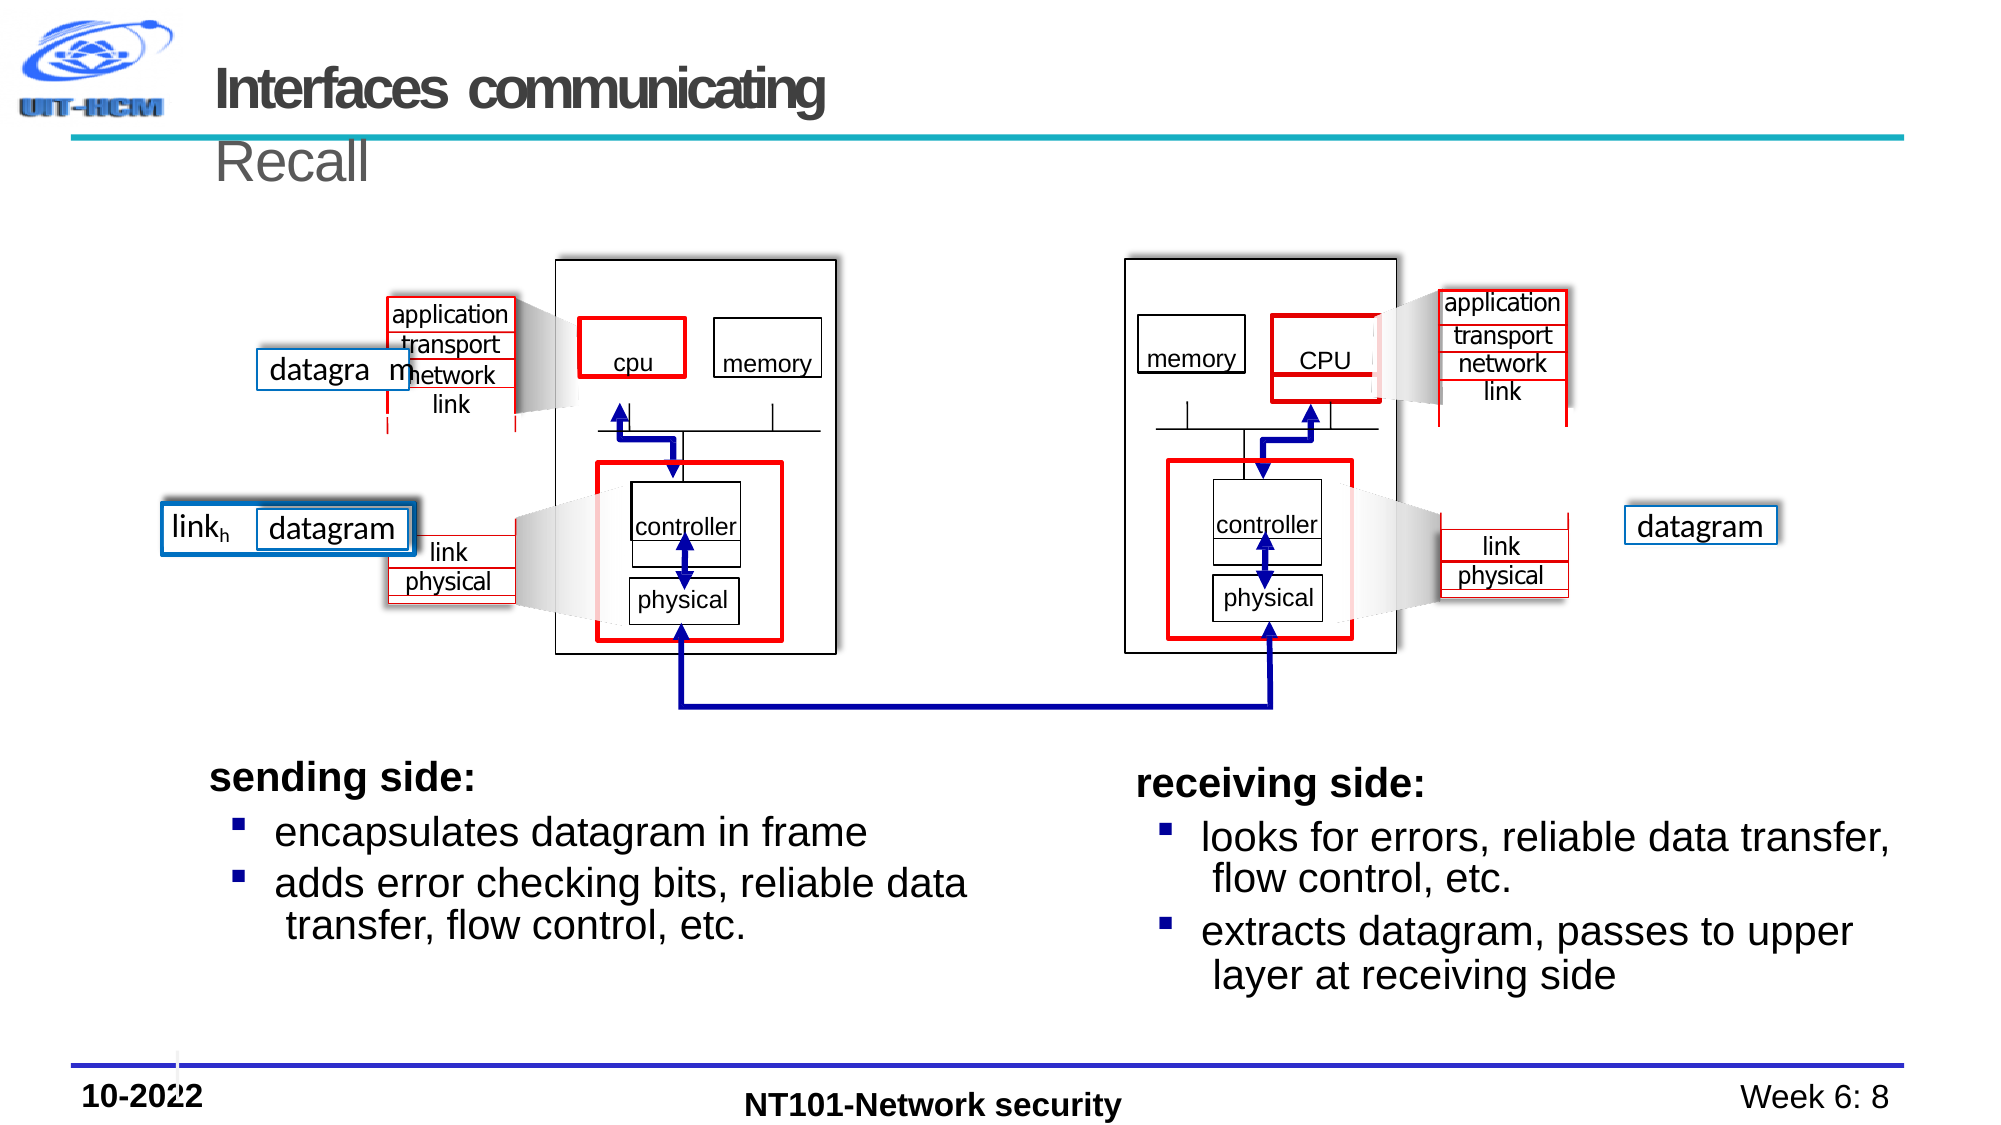

# Interfaces communicating
Recall

| application |
| --- |
| transport |
| network |
| link |
application

memory

CPU

cpu

memory
transport

datagra
m
network

link

controller

controller

datagram
datagram
linkh
linkh

link

link

physical
physical

physical
physical

sending side:
encapsulates datagram in frame
adds error checking bits, reliable data  transfer, flow control, etc.
receiving side:
looks for errors, reliable data transfer,  flow control, etc.
extracts datagram, passes to upper  layer at receiving side